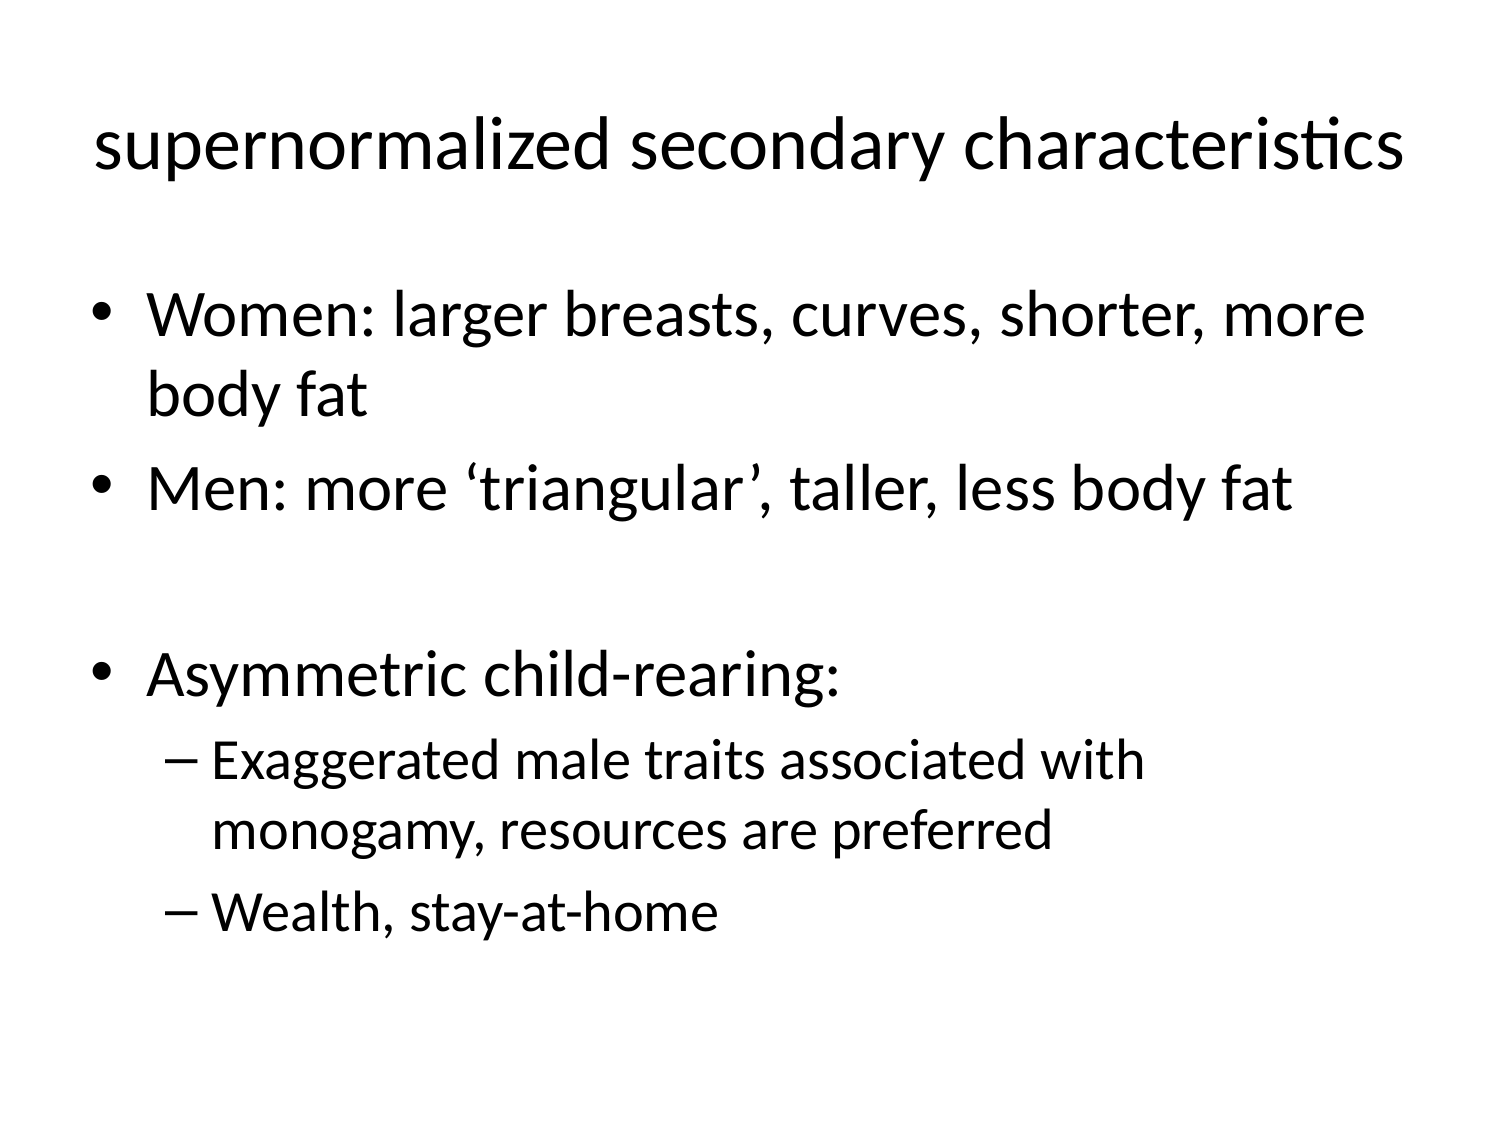

# supernormalized secondary characteristics
Women: larger breasts, curves, shorter, more body fat
Men: more ‘triangular’, taller, less body fat

Asymmetric child-rearing:
Exaggerated male traits associated with monogamy, resources are preferred
Wealth, stay-at-home